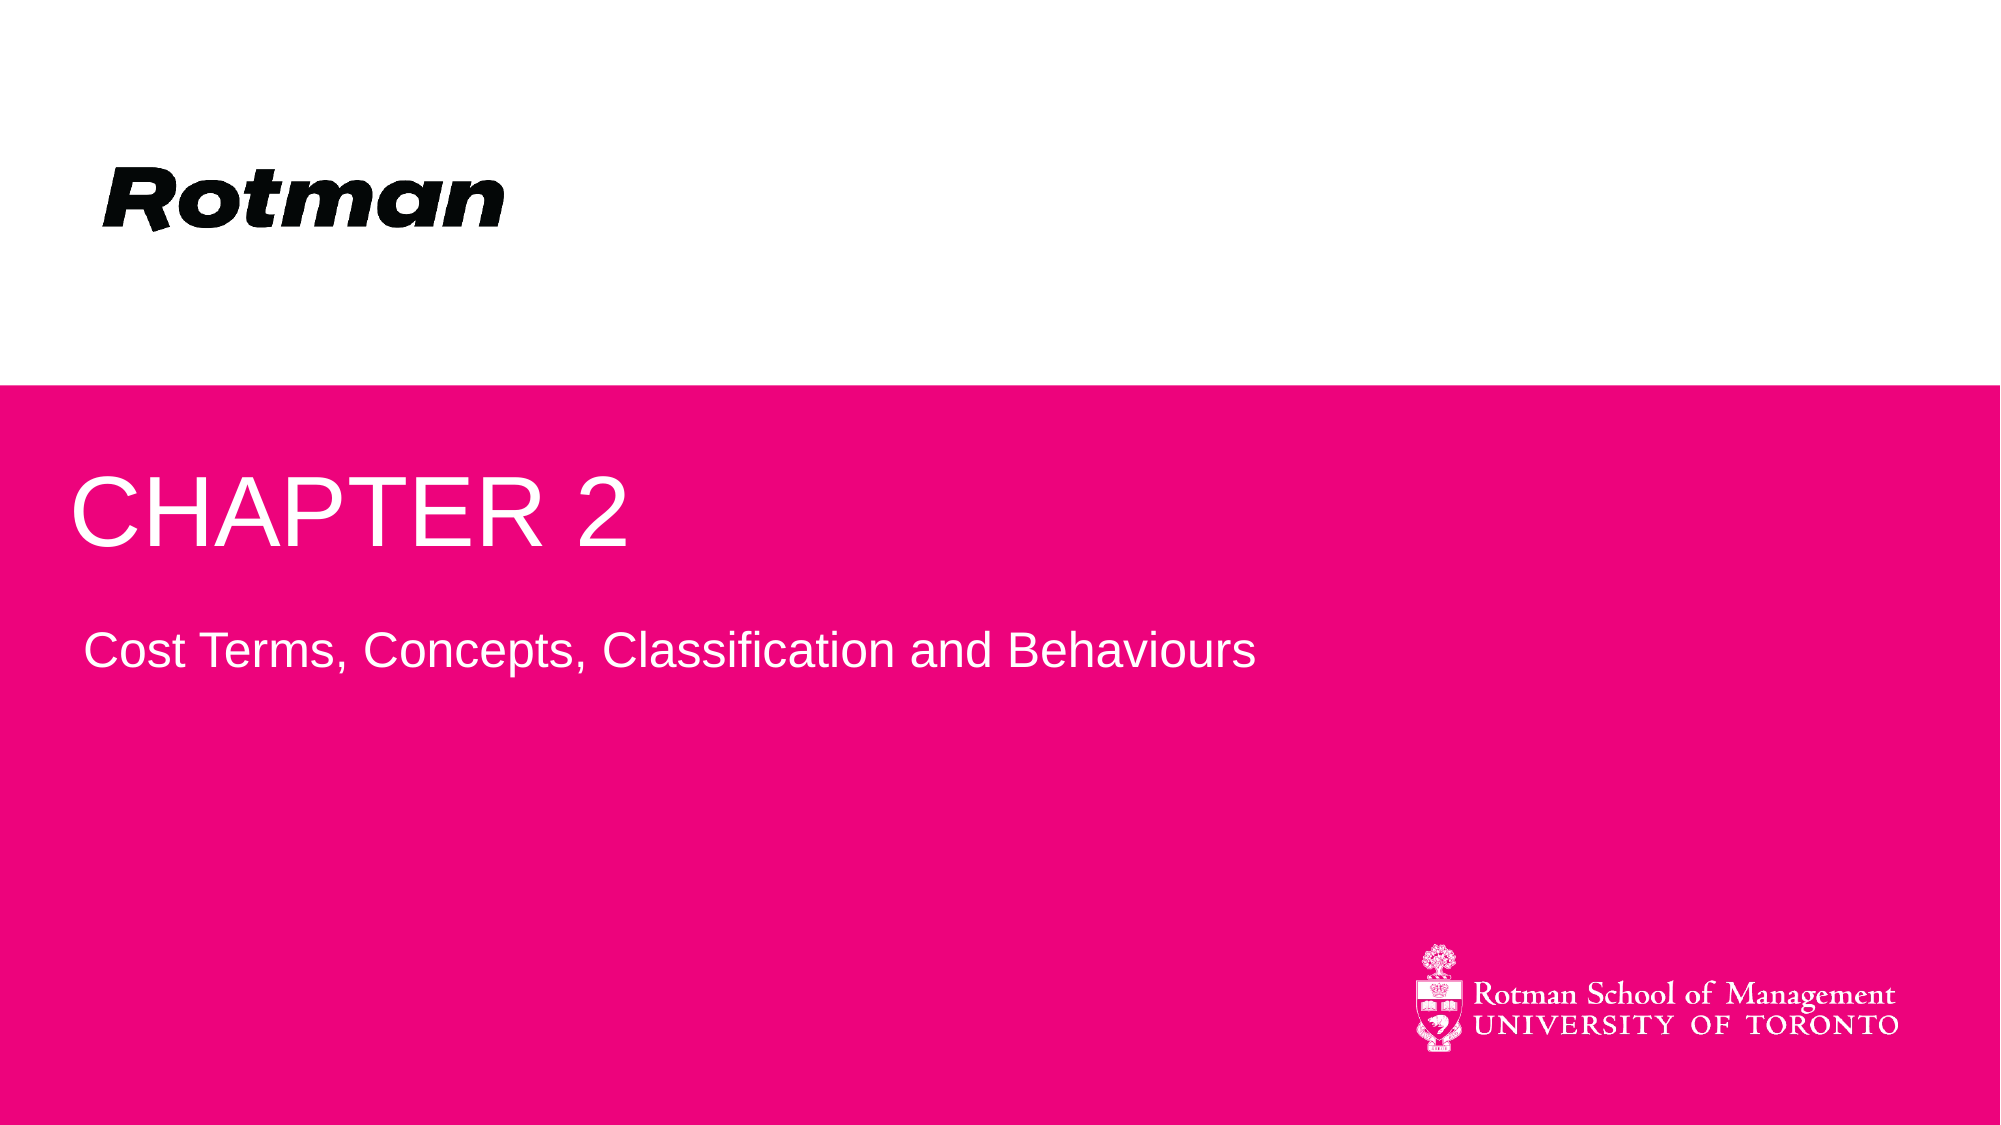

# Chapter 2
 Cost Terms, Concepts, Classification and Behaviours